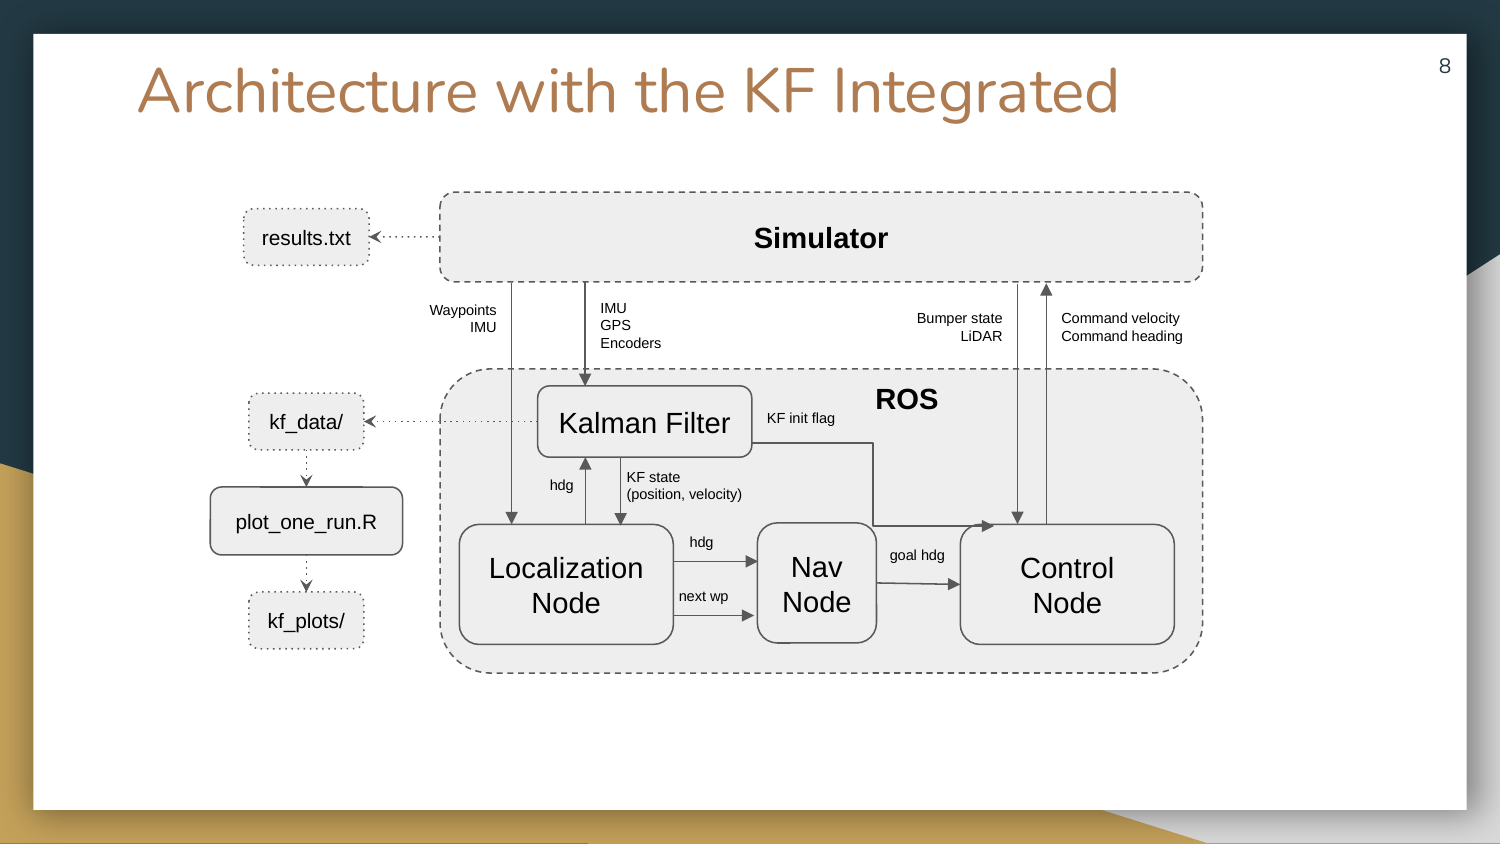

8
# Architecture with the KF Integrated
Simulator
results.txt
IMU
GPS
Encoders
Waypoints
IMU

Bumper state
LiDAR
Command velocity
Command heading
ROS

Kalman Filter
kf_data/
KF init flag
KF state
(position, velocity)
hdg
plot_one_run.R
Nav
Node
hdg
Localization
Node
Control
Node
goal hdg
next wp
kf_plots/